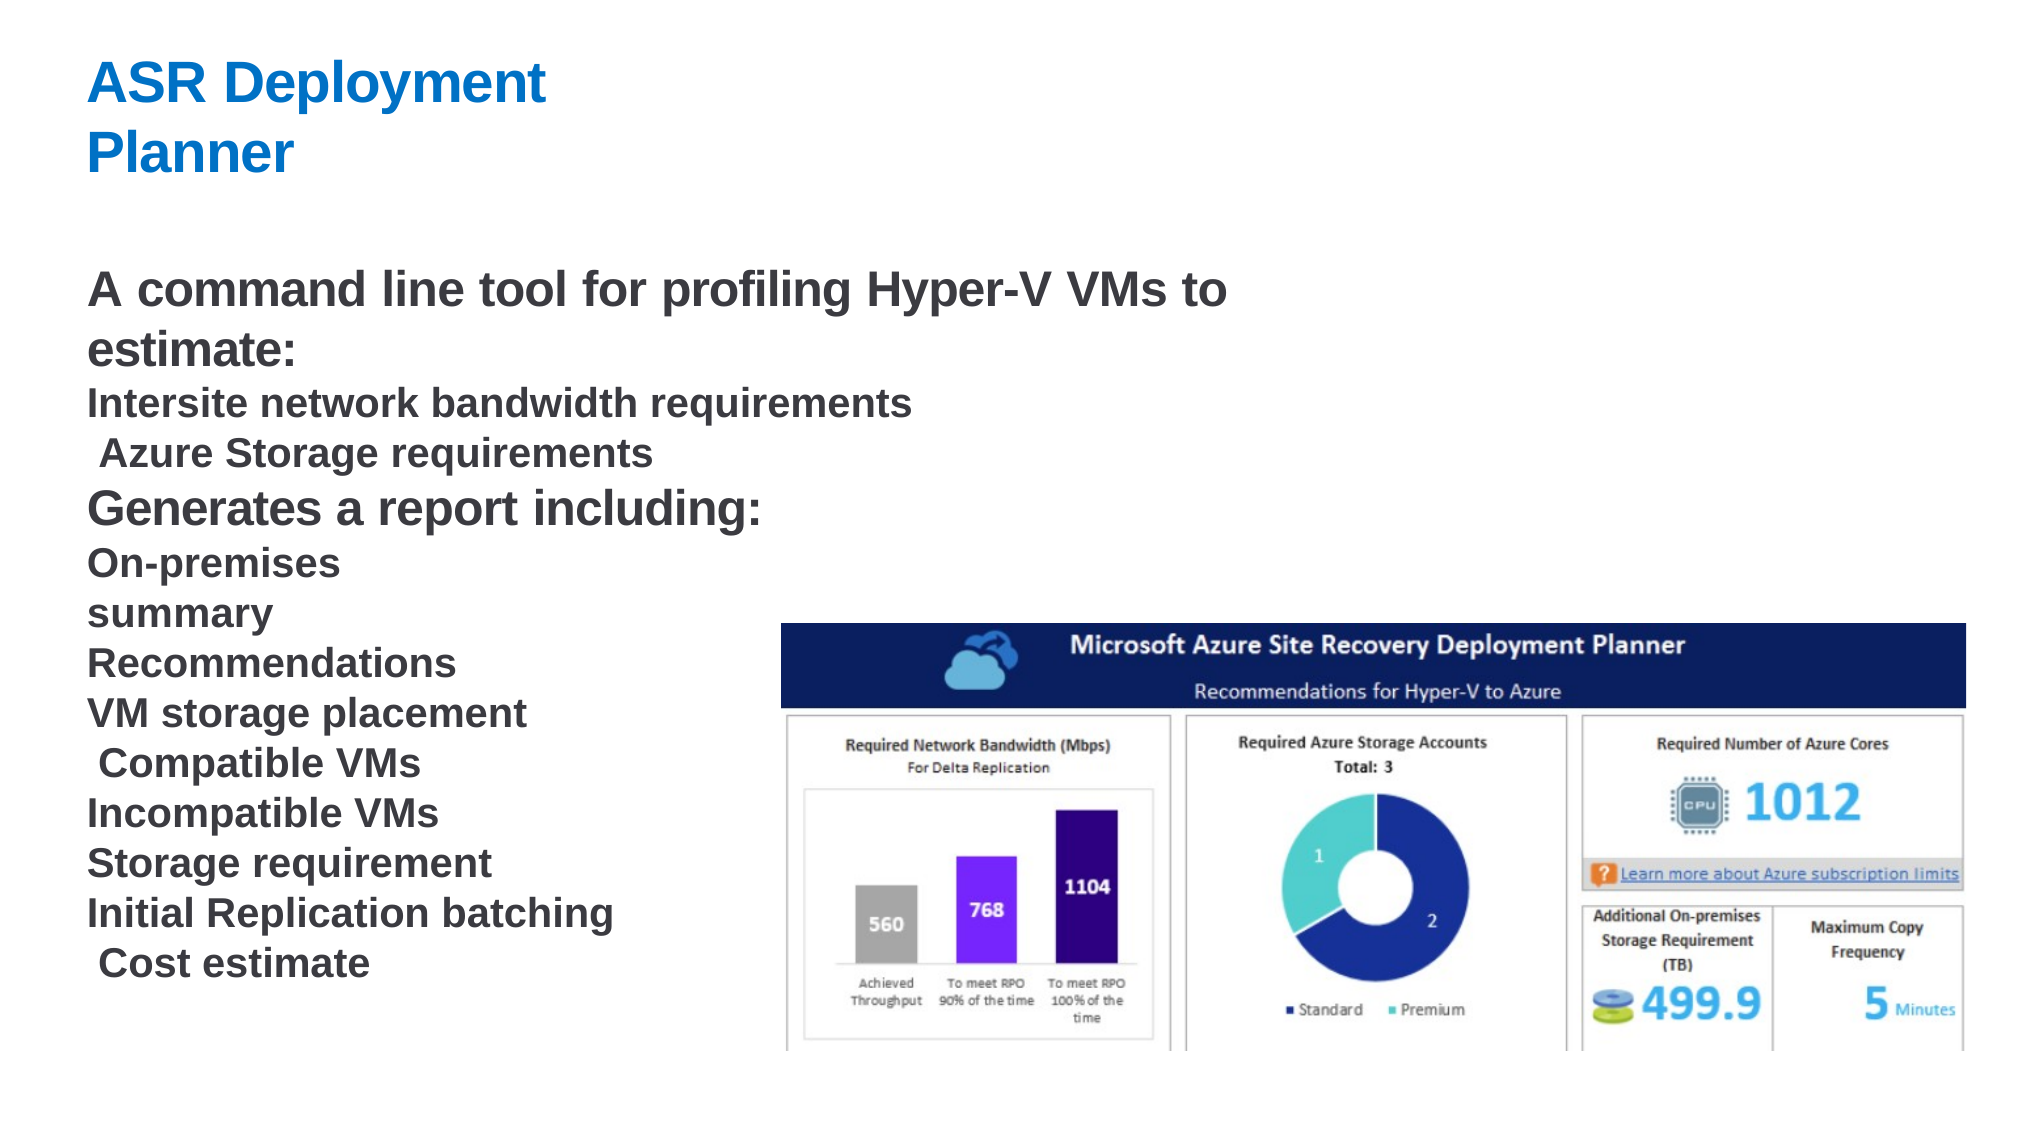

# ASR Deployment Planner
A command line tool for profiling Hyper-V VMs to estimate:
Intersite network bandwidth requirements  Azure Storage requirements
Generates a report including:
On-premises summary  Recommendations  VM storage placement  Compatible VMs  Incompatible VMs  Storage requirement
Initial Replication batching  Cost estimate